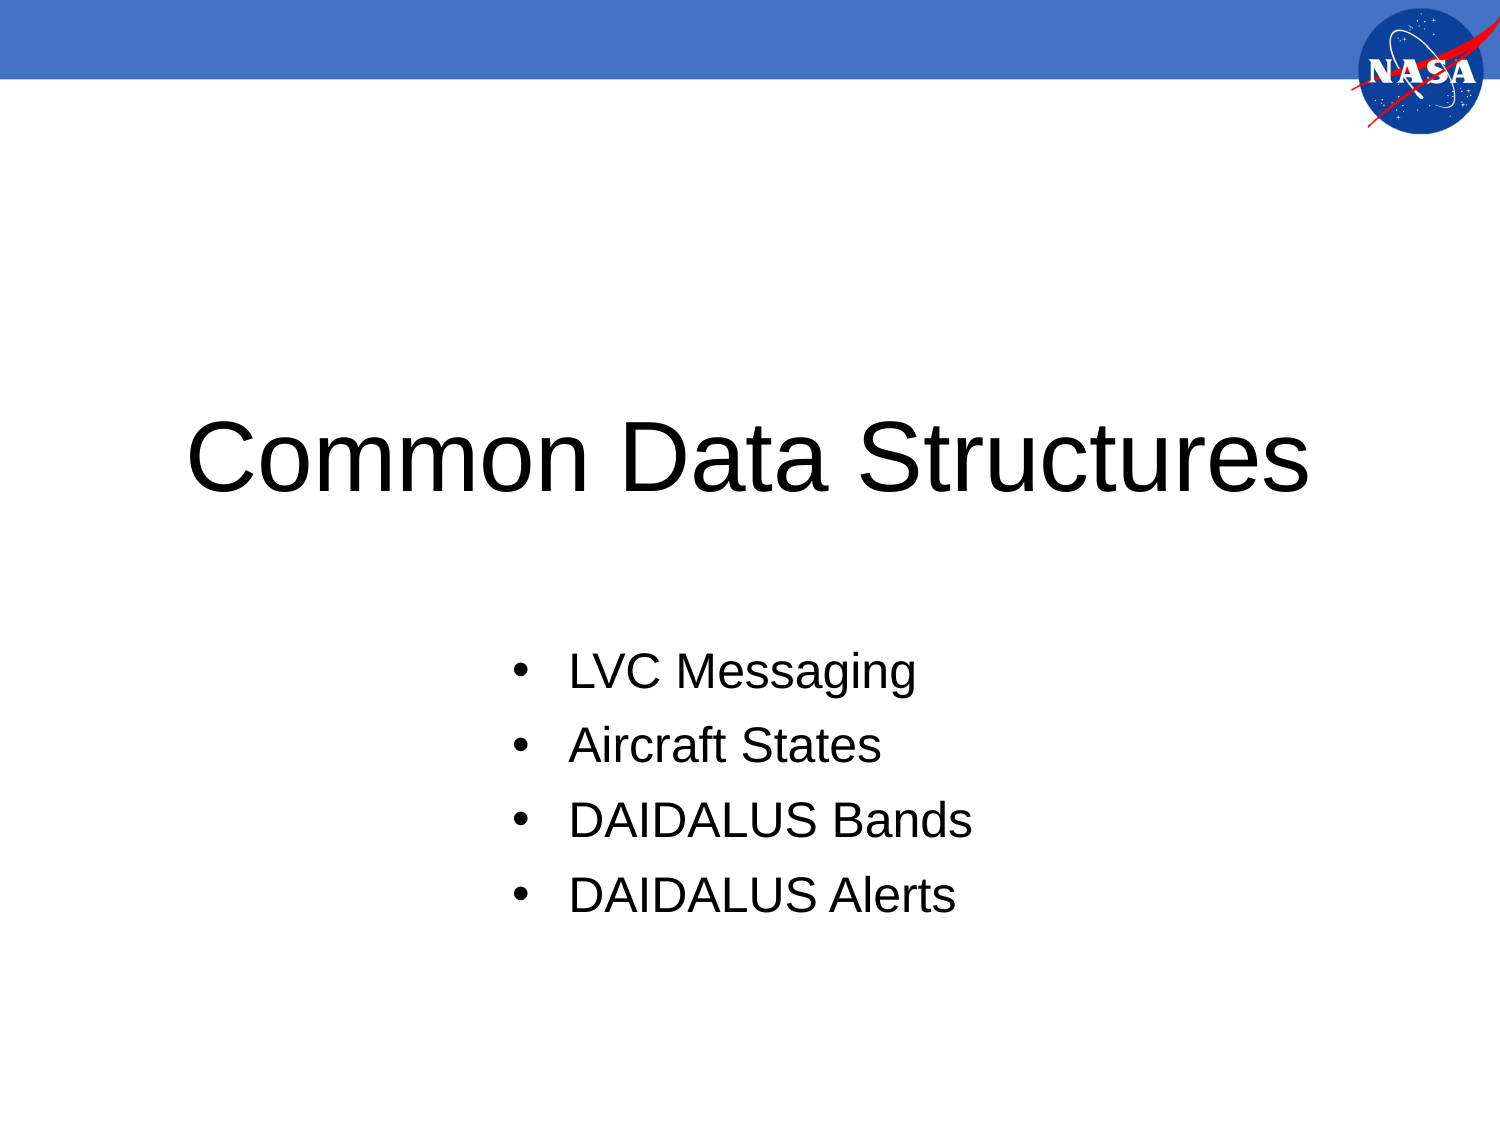

# Common Data Structures
LVC Messaging
Aircraft States
DAIDALUS Bands
DAIDALUS Alerts